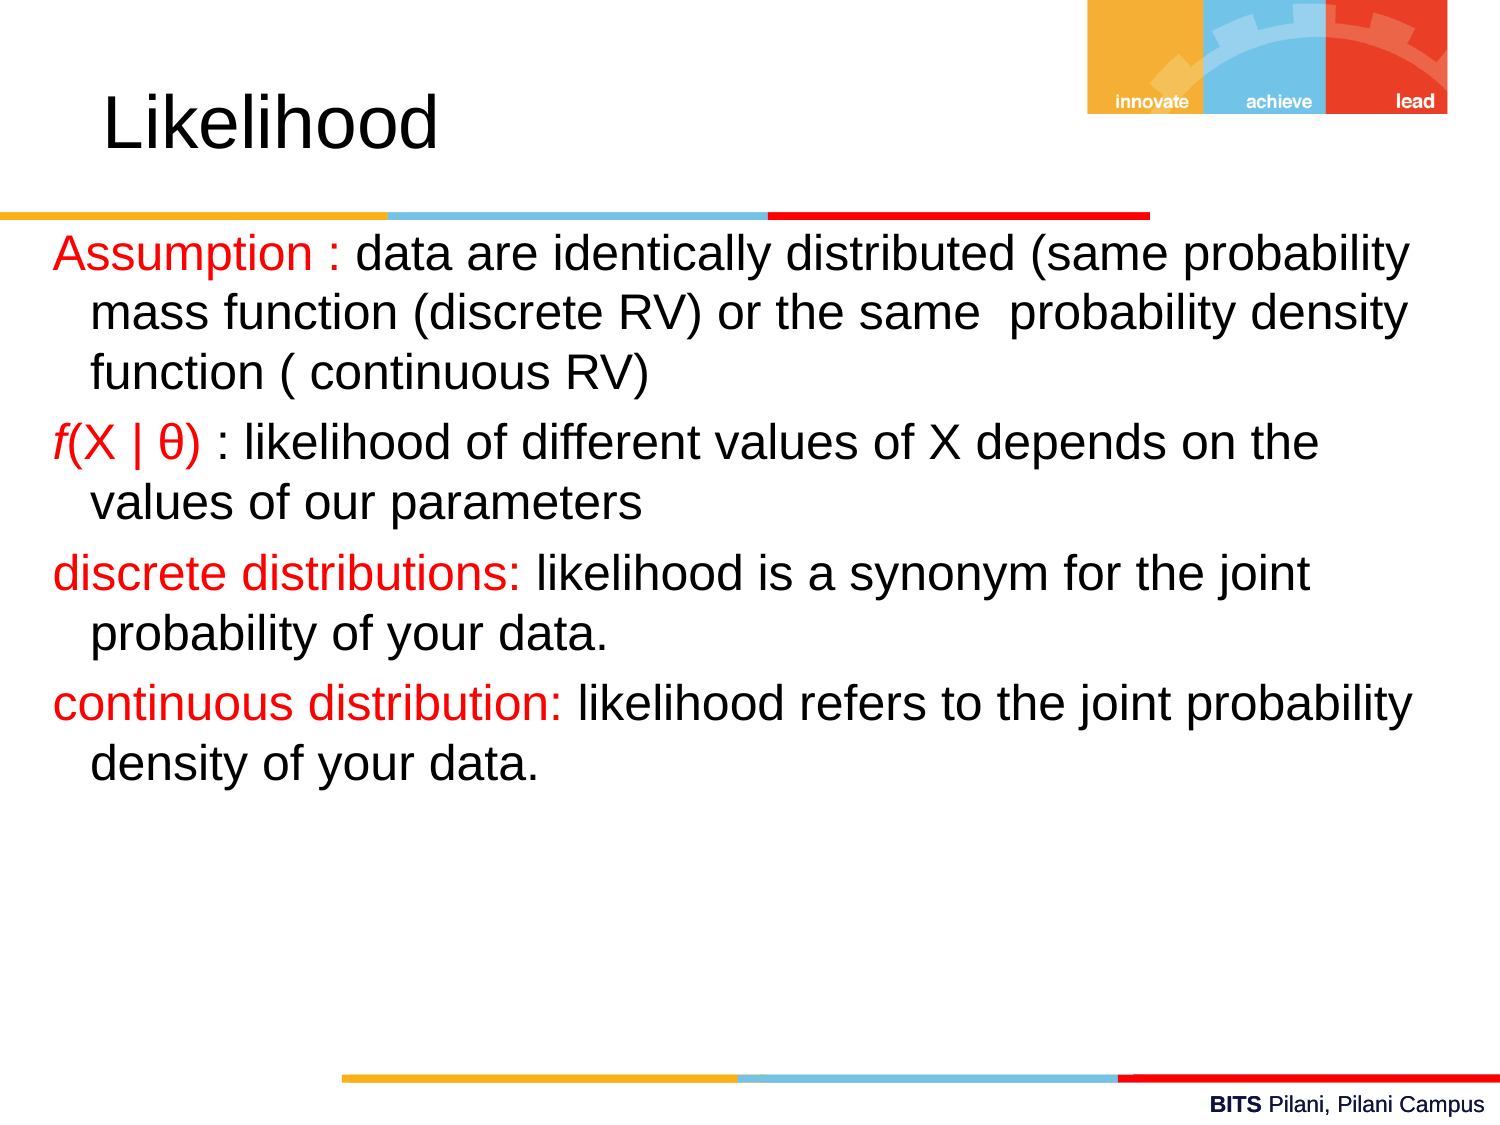

Likelihood
Assumption : data are identically distributed (same probability mass function (discrete RV) or the same  probability density function ( continuous RV)
f(X | θ) : likelihood of different values of X depends on the values of our parameters
discrete distributions: likelihood is a synonym for the joint probability of your data.
continuous distribution: likelihood refers to the joint probability density of your data.